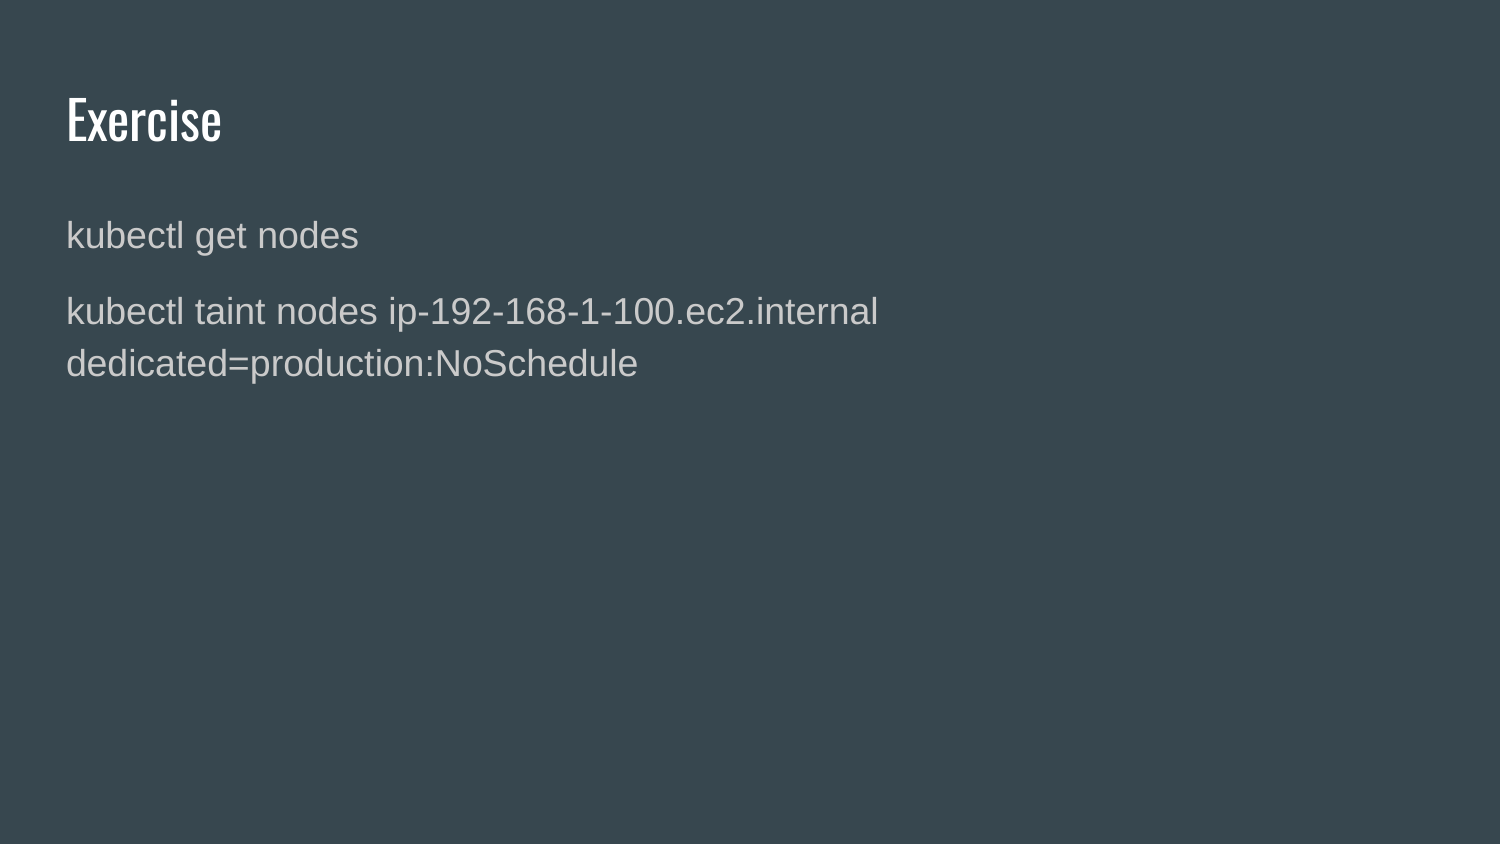

# Exercise
kubectl get nodes
kubectl taint nodes ip-192-168-1-100.ec2.internal dedicated=production:NoSchedule